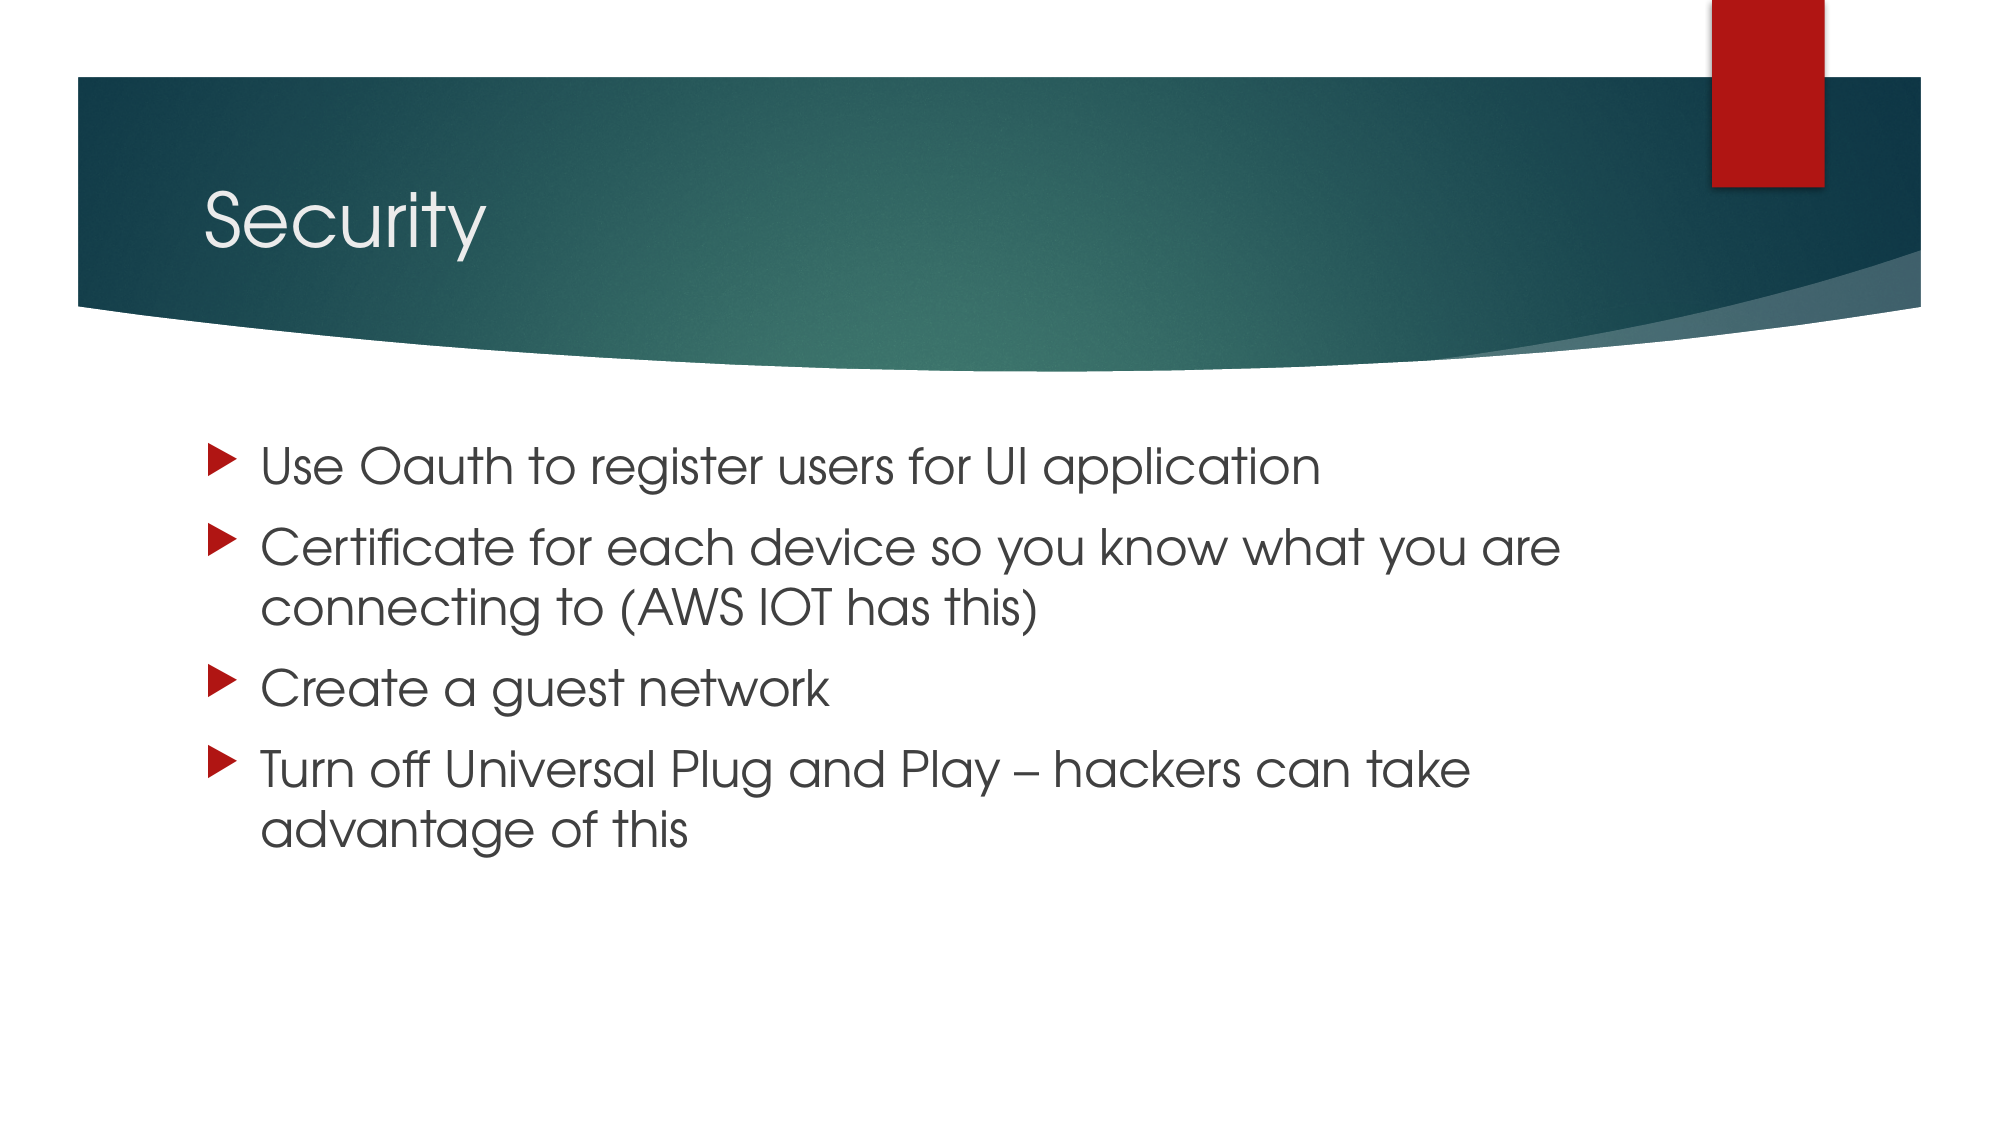

# Security
Use Oauth to register users for UI application
Certificate for each device so you know what you are connecting to (AWS IOT has this)
Create a guest network
Turn off Universal Plug and Play – hackers can take advantage of this